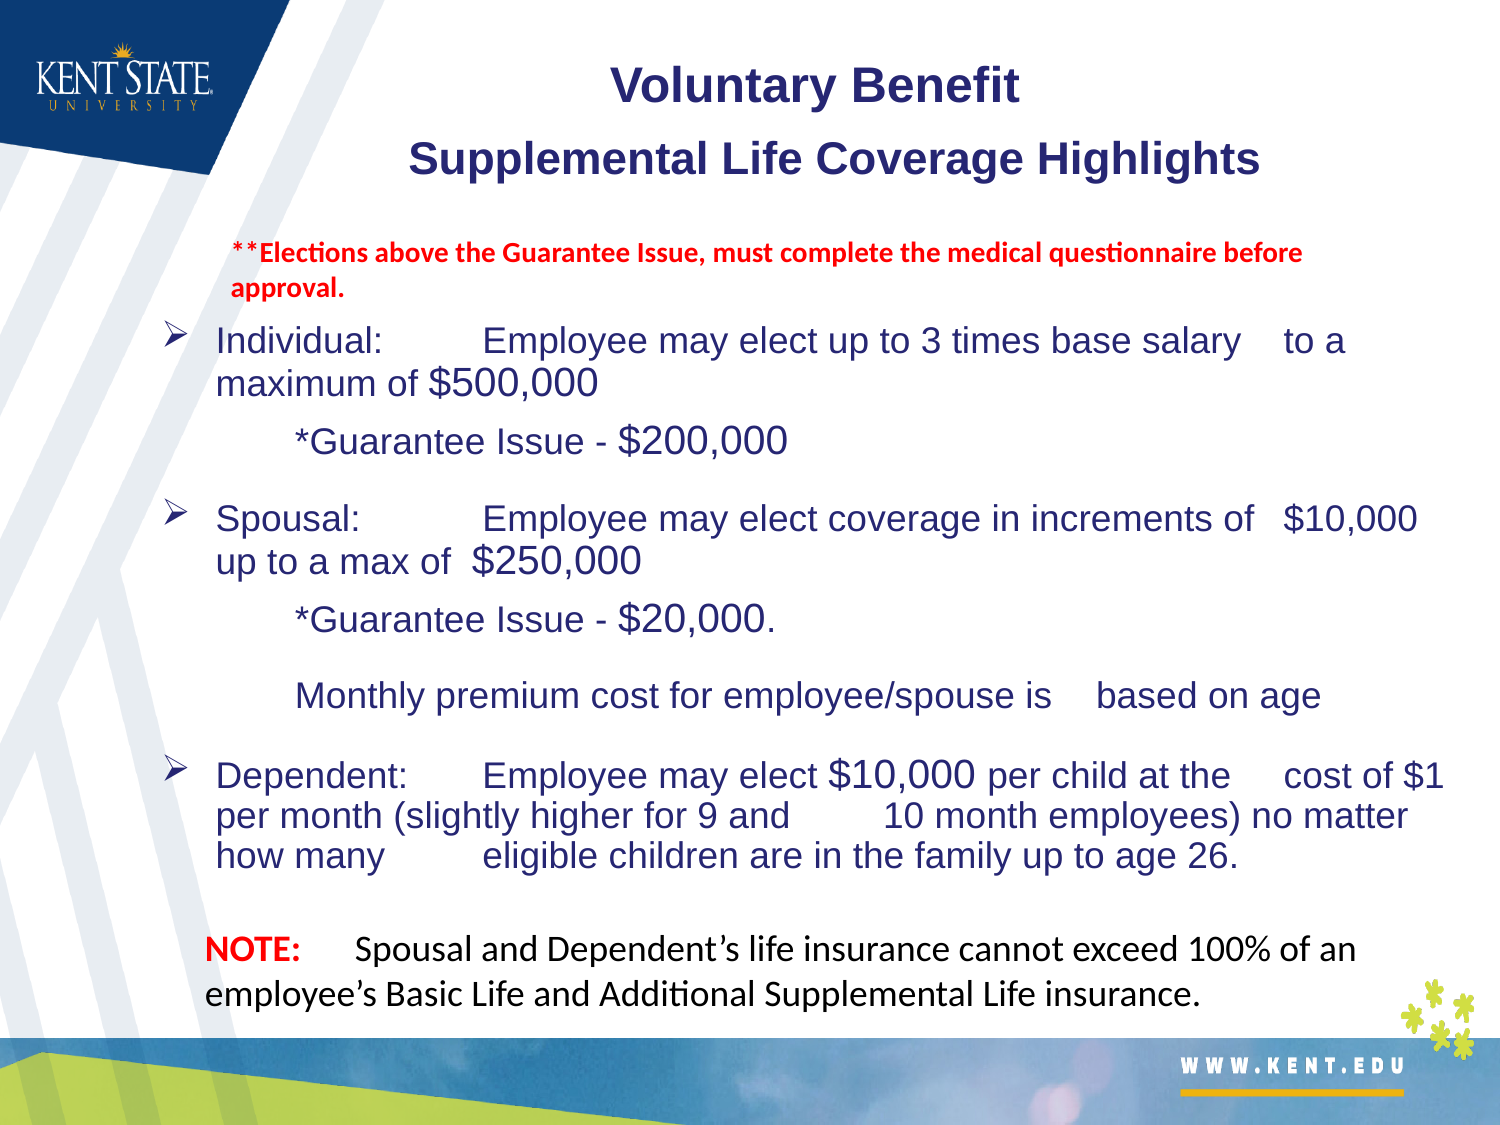

Voluntary Benefit
Supplemental Life Coverage Highlights
**Elections above the Guarantee Issue, must complete the medical questionnaire before approval.
Individual:	Employee may elect up to 3 times base salary 				to a maximum of $500,000
			*Guarantee Issue - $200,000
Spousal: 		Employee may elect coverage in increments of 				$10,000 up to a max of  $250,000
			*Guarantee Issue - $20,000.
			Monthly premium cost for employee/spouse is 				based on age
Dependent:  	Employee may elect $10,000 per child at the 				cost of $1 per month (slightly higher for 9 and 				10 month employees) no matter how many 					eligible children are in the family up to age 26.
NOTE:	Spousal and Dependent’s life insurance cannot exceed 100% of an 	employee’s Basic Life and Additional Supplemental Life insurance.